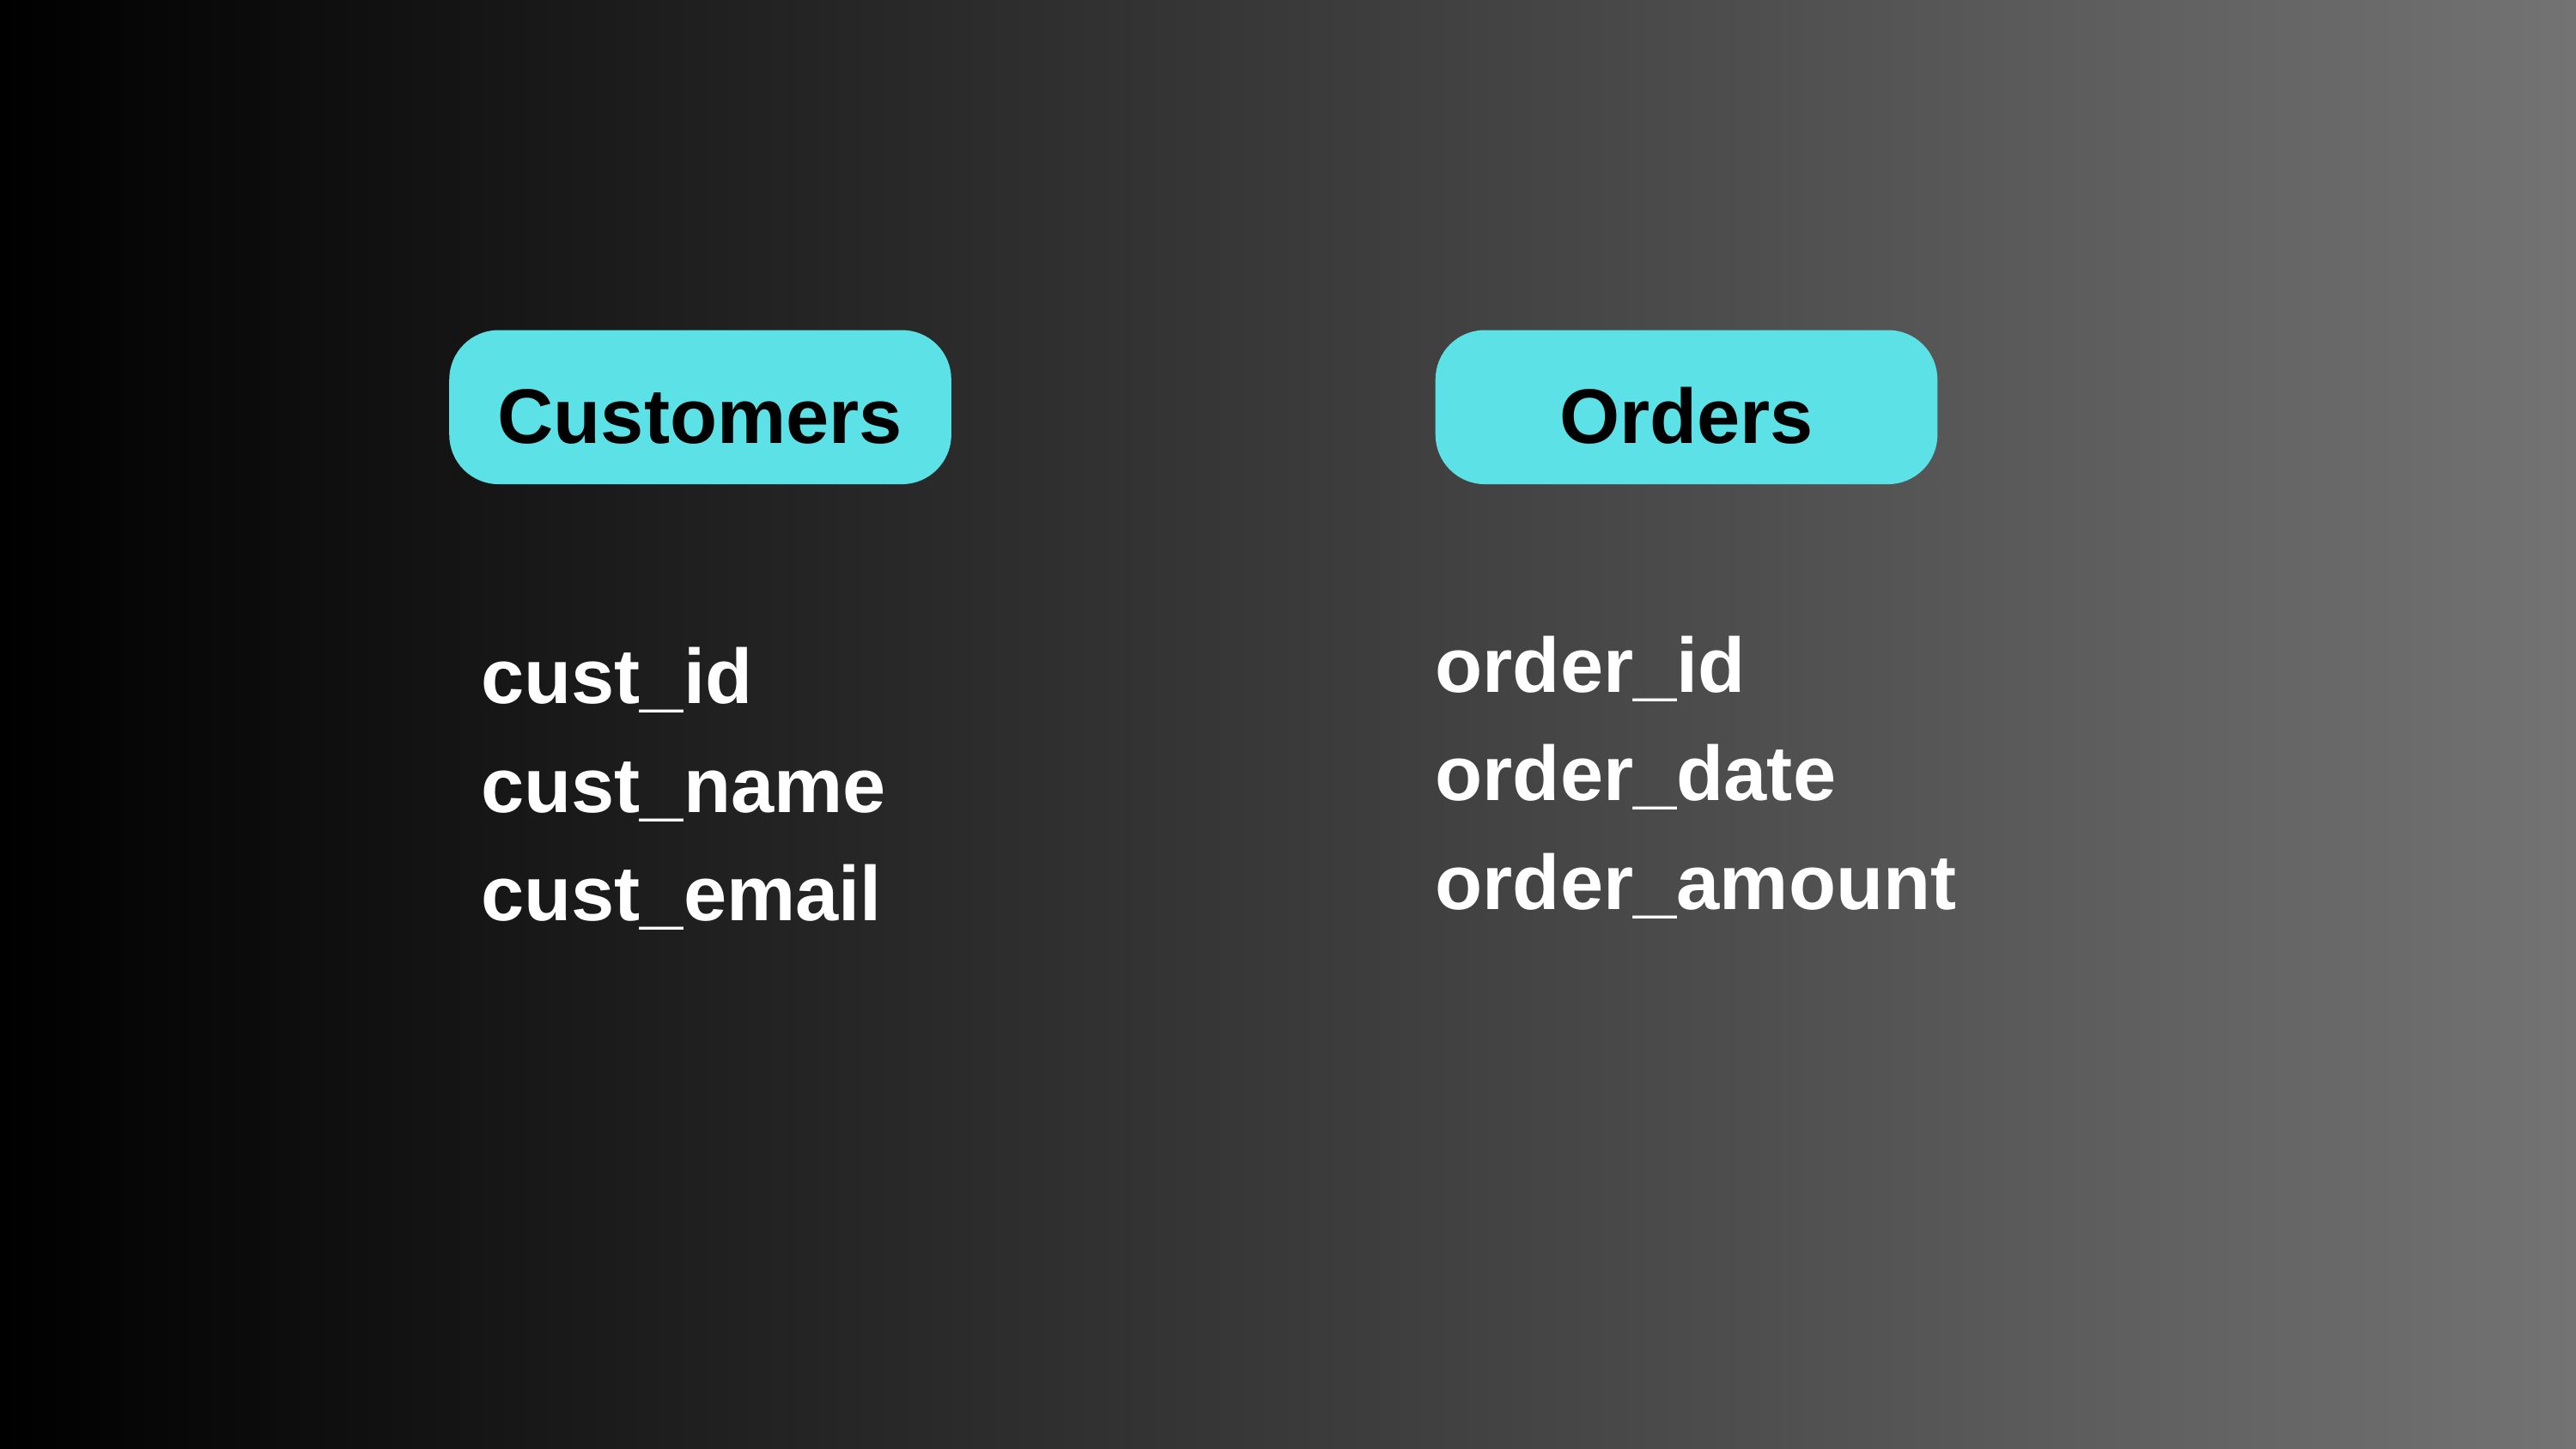

Customers
Orders
order_id
order_date
order_amount
cust_id
cust_name
cust_email